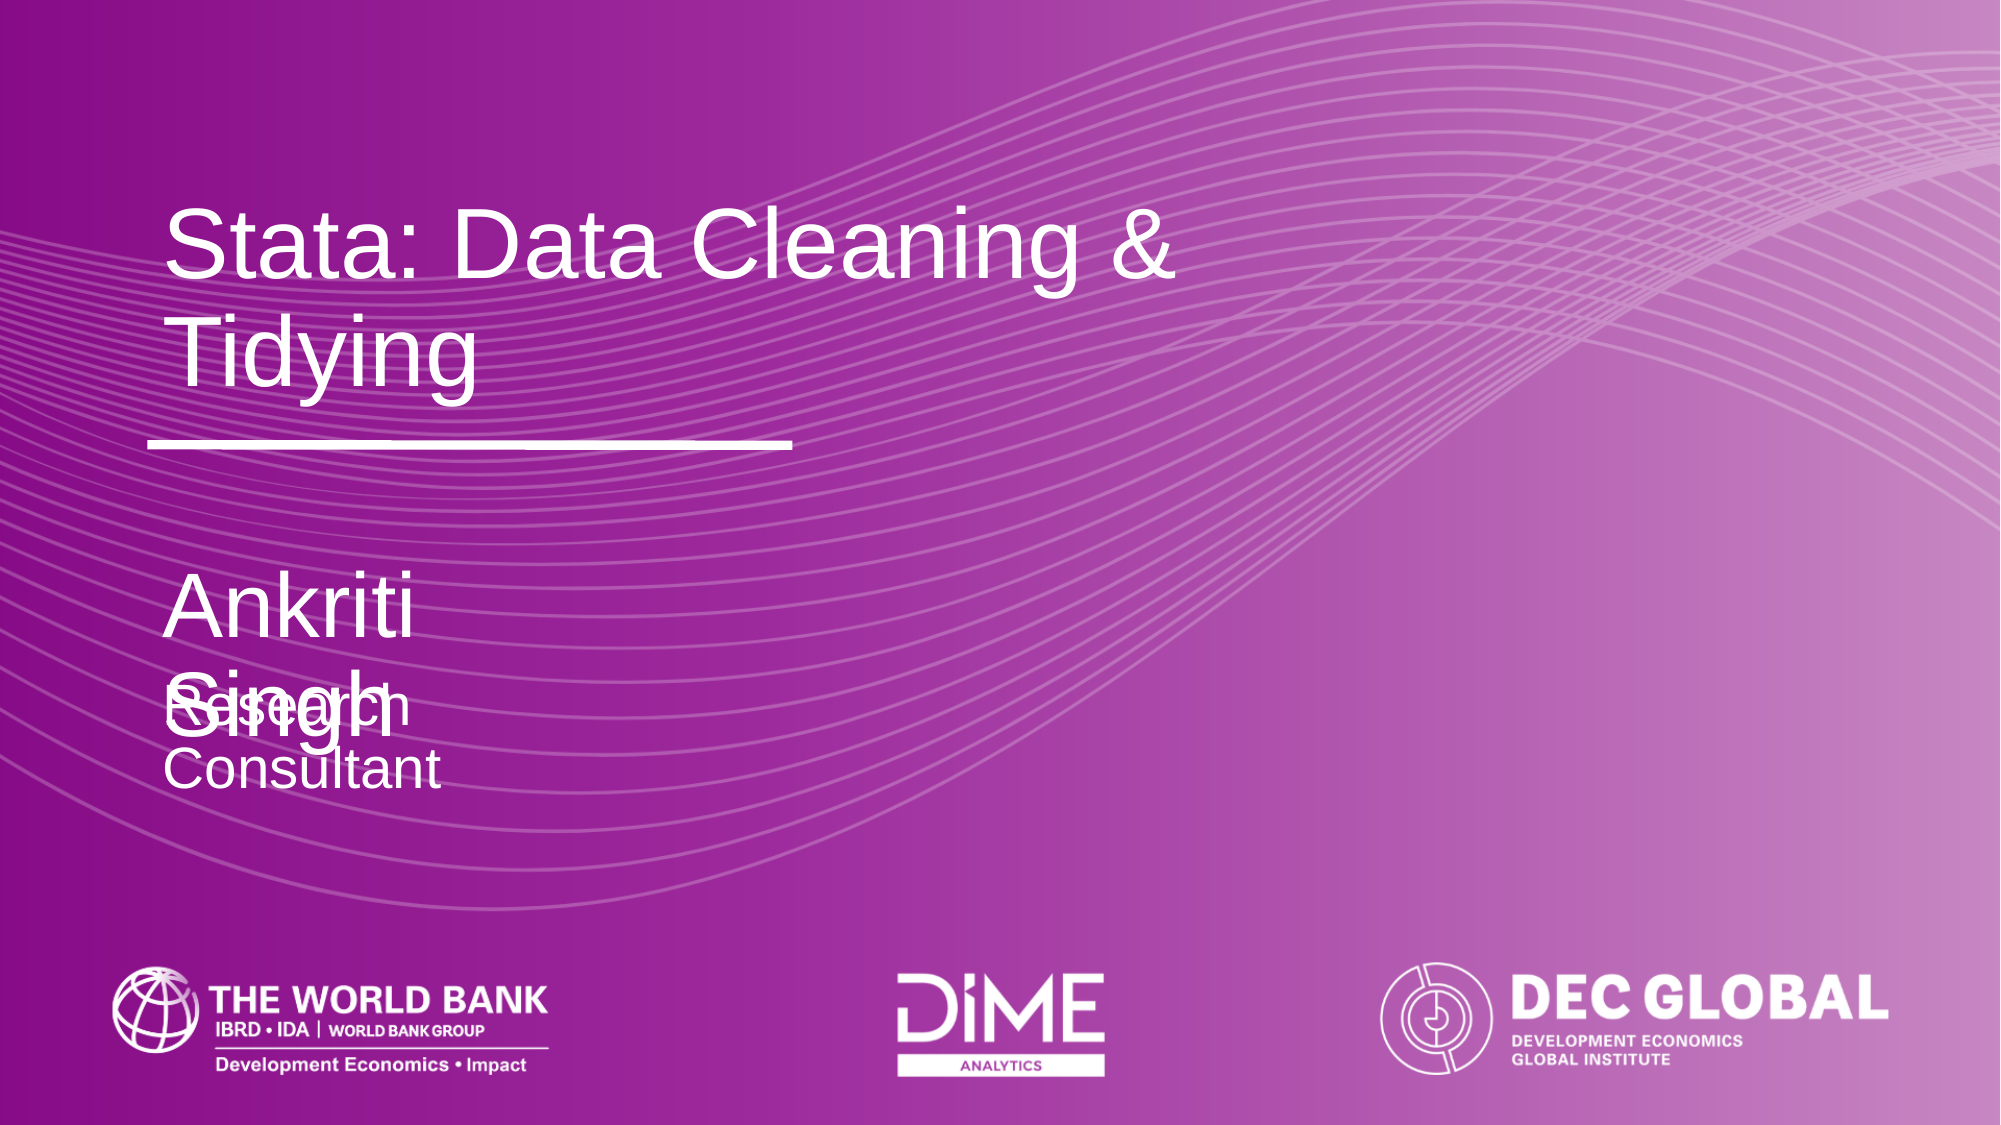

Stata: Data Cleaning & Tidying
Ankriti Singh
Research Consultant